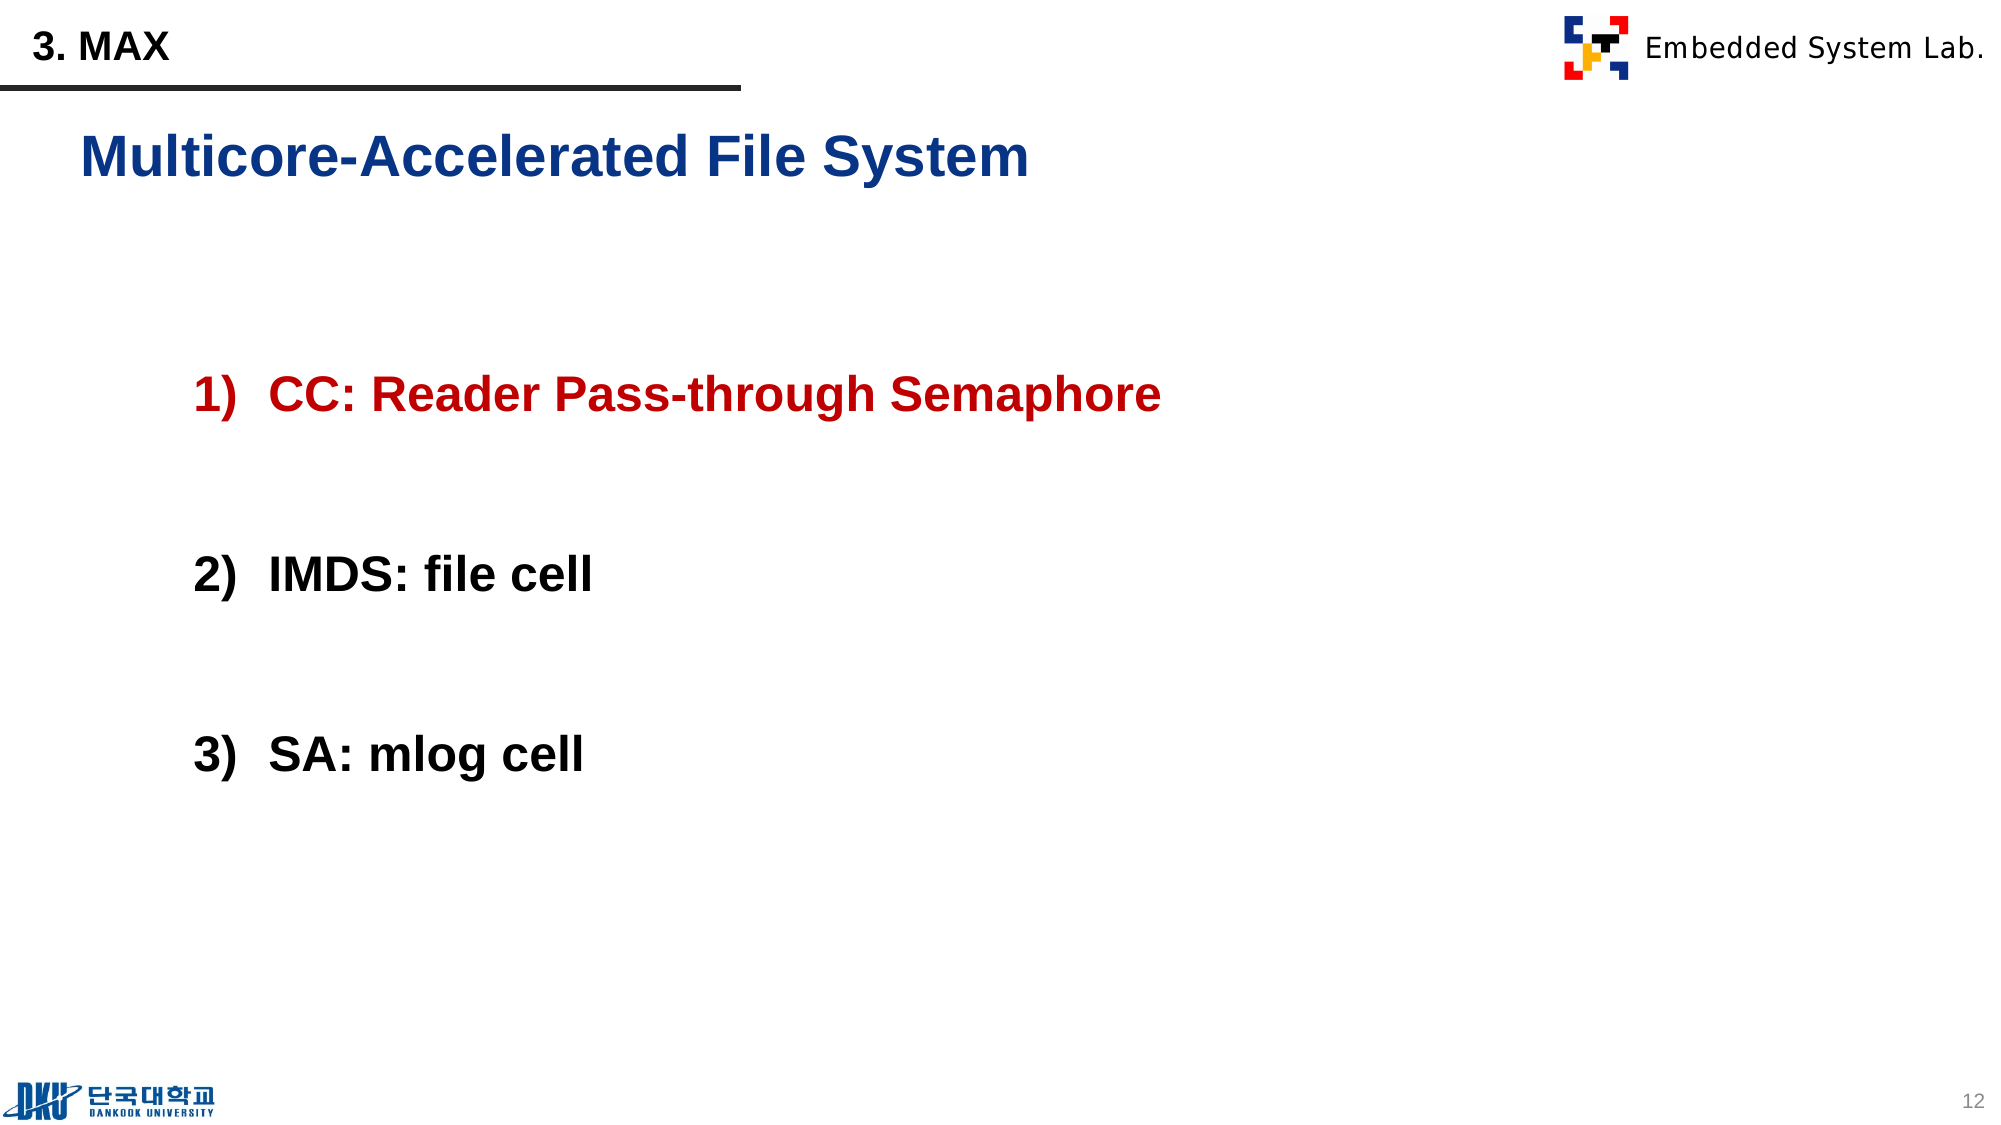

# 3. MAX
Multicore-Accelerated File System
CC: Reader Pass-through Semaphore

IMDS: file cell

SA: mlog cell
12